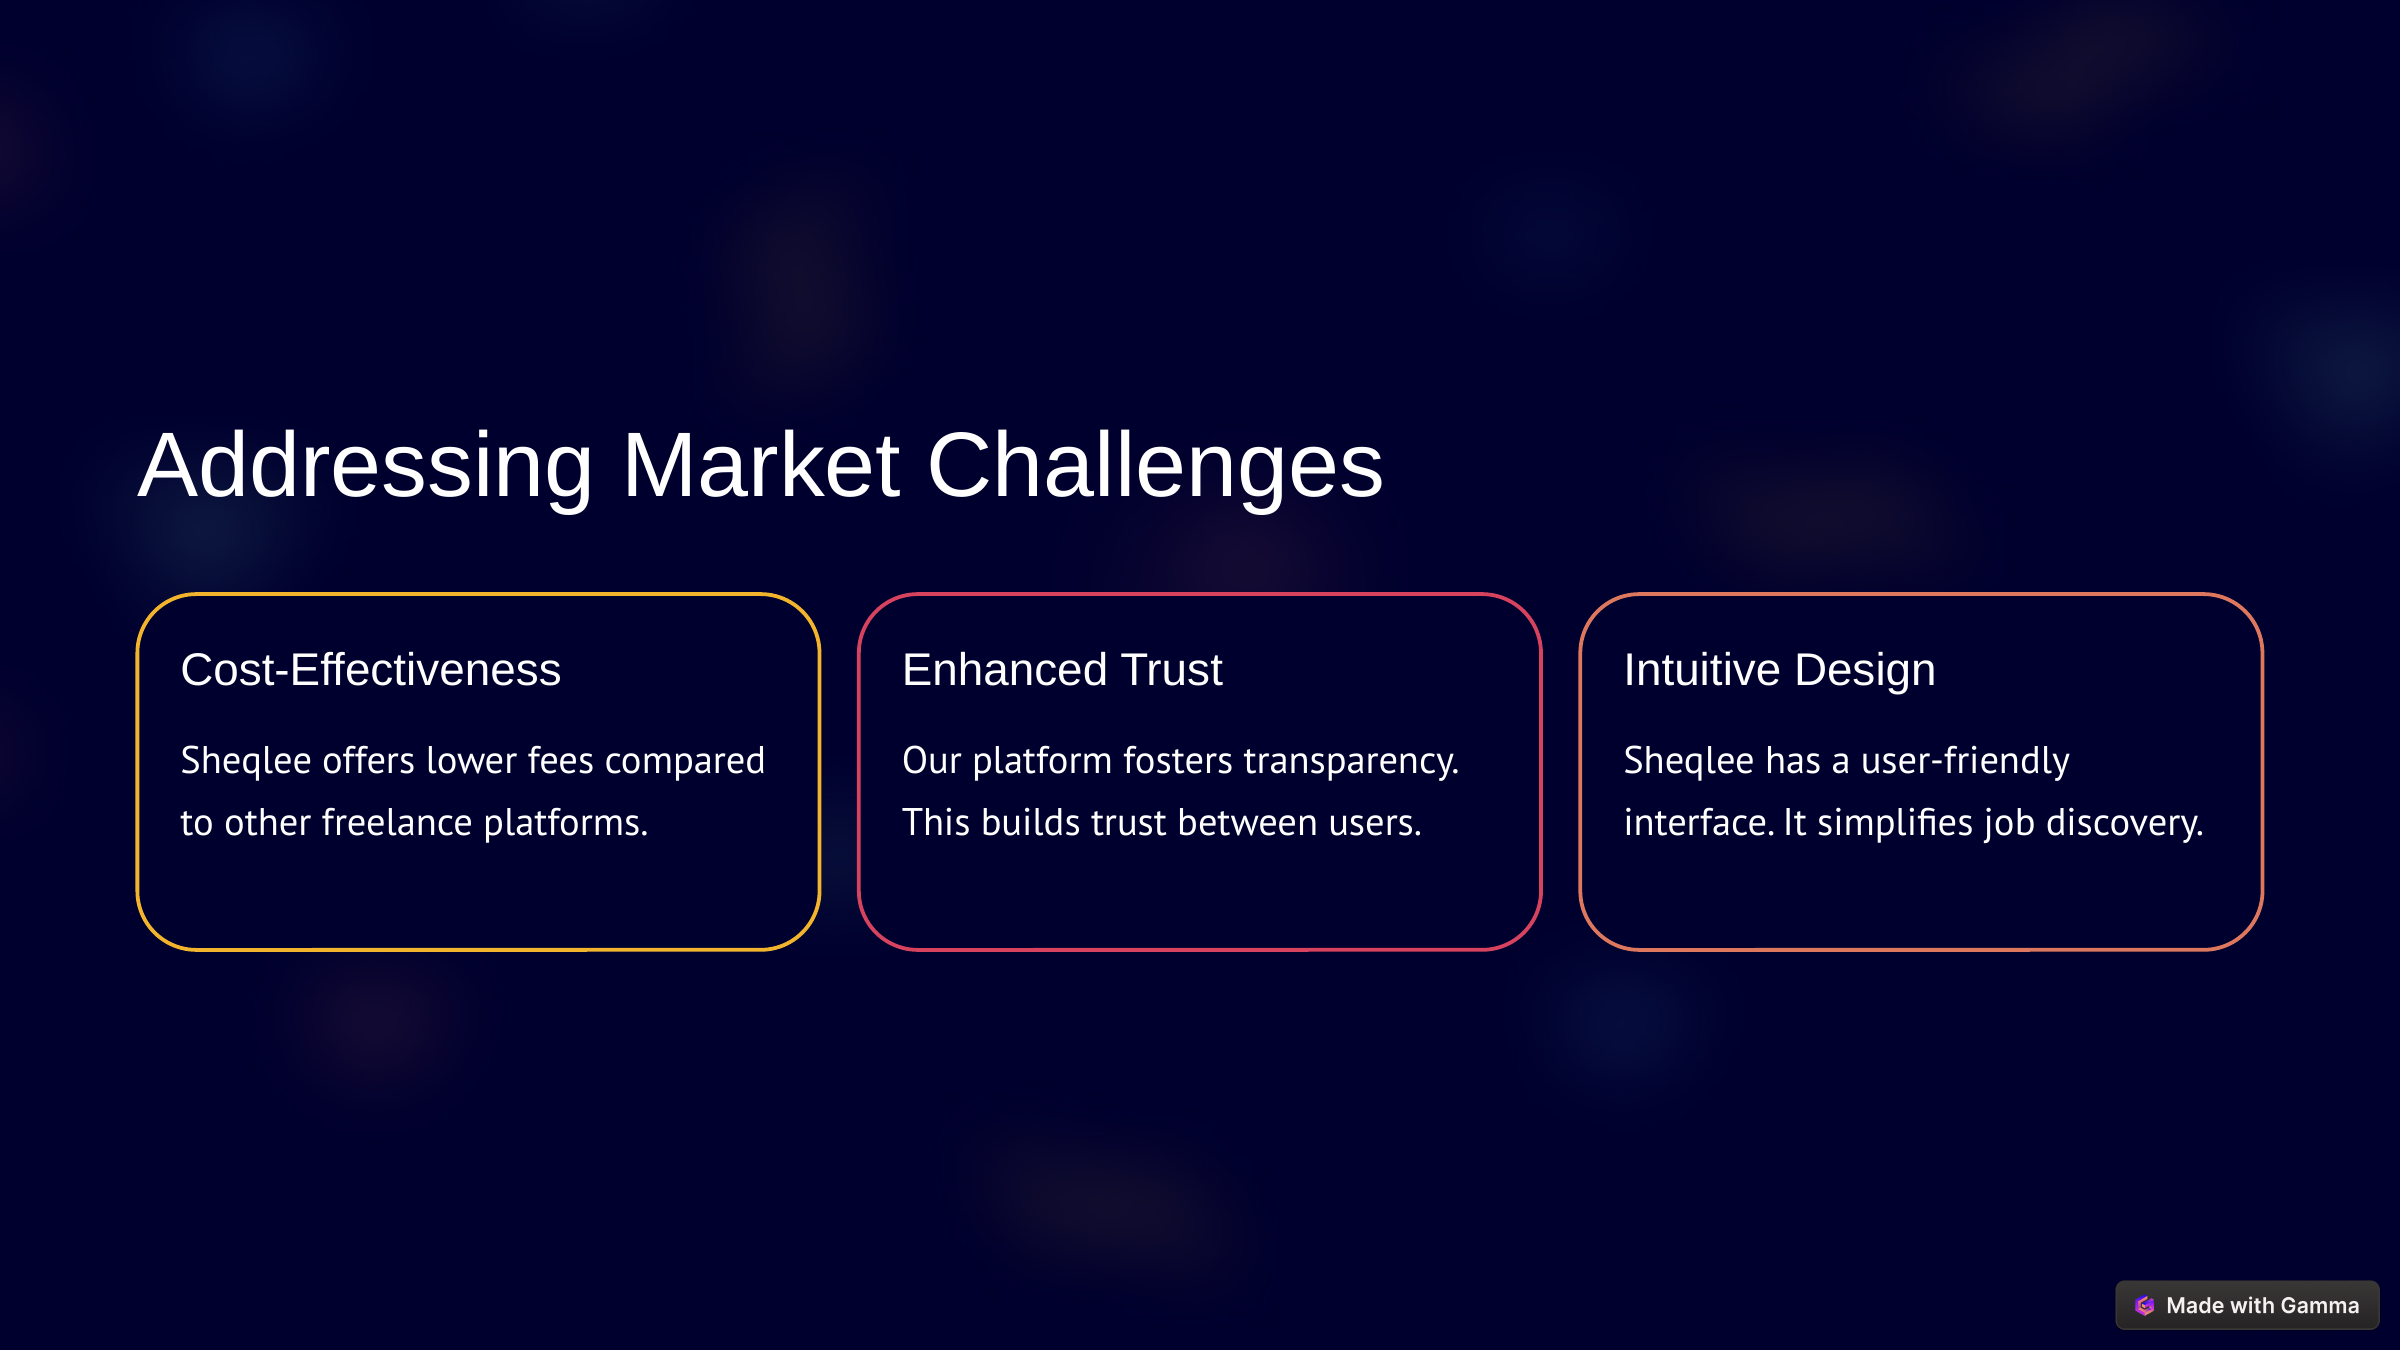

Addressing Market Challenges

Cost-Effectiveness
Enhanced Trust
Intuitive Design
Sheqlee offers lower fees compared to other freelance platforms.
Our platform fosters transparency. This builds trust between users.
Sheqlee has a user-friendly interface. It simplifies job discovery.